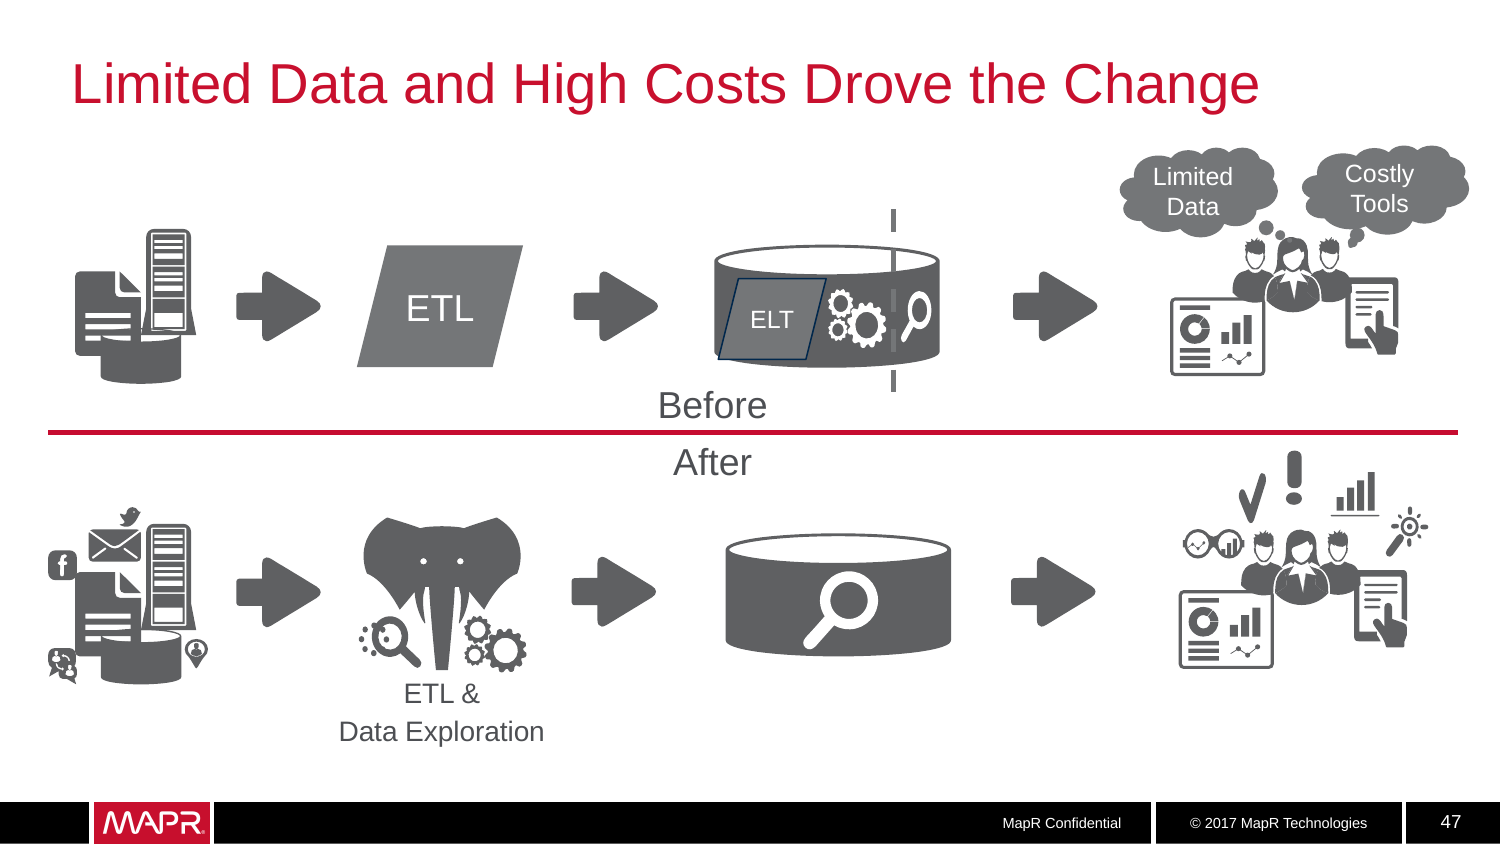

# Limited Data and High Costs Drove the Change
Costly Tools
Limited Data

ELT

ETL

Before
After

ETL &
Data Exploration